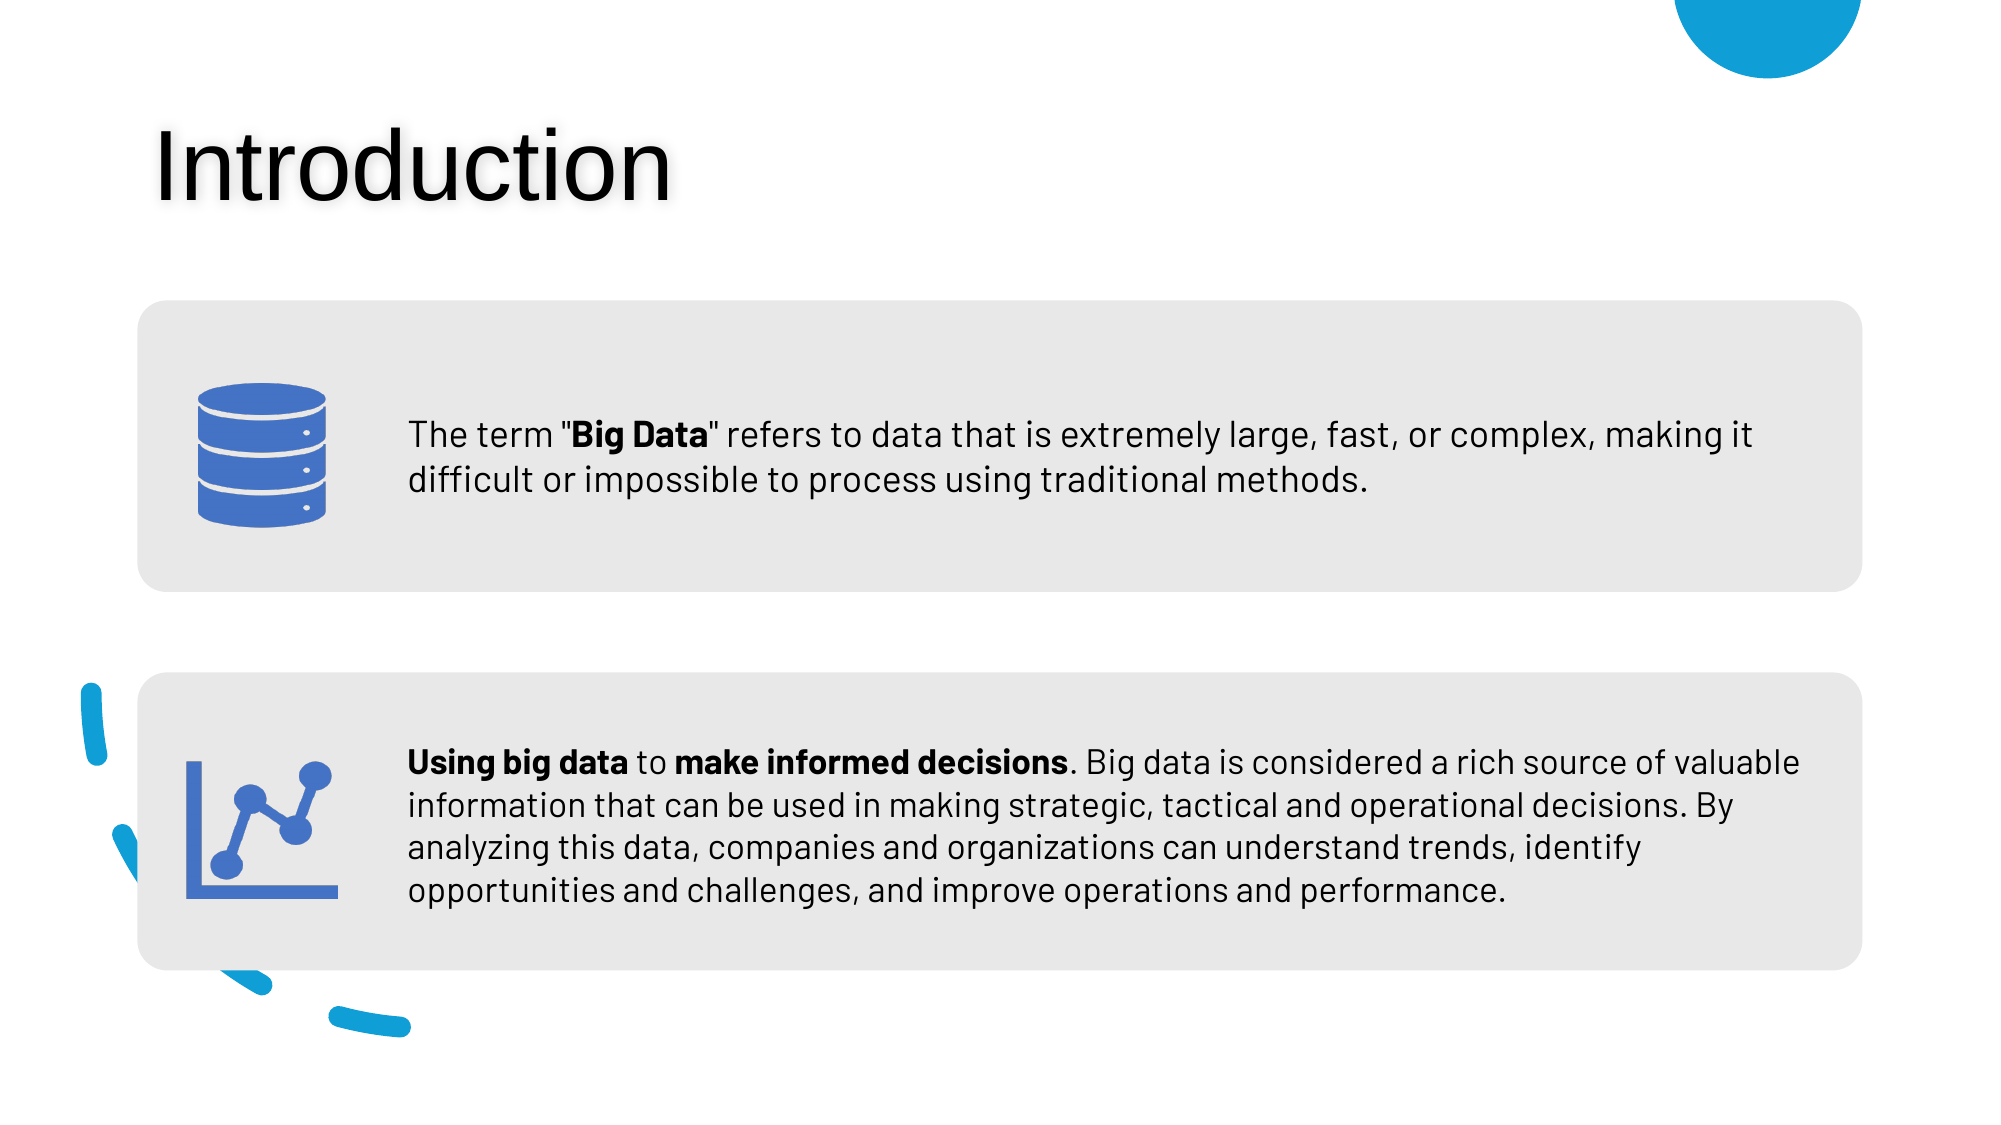

# Introduction

The term "Big Data" refers to data that is extremely large, fast, or complex, making it difficult or impossible to process using traditional methods.

Using big data to make informed decisions. Big data is considered a rich source of valuable information that can be used in making strategic, tactical and operational decisions. By analyzing this data, companies and organizations can understand trends, identify opportunities and challenges, and improve operations and performance.